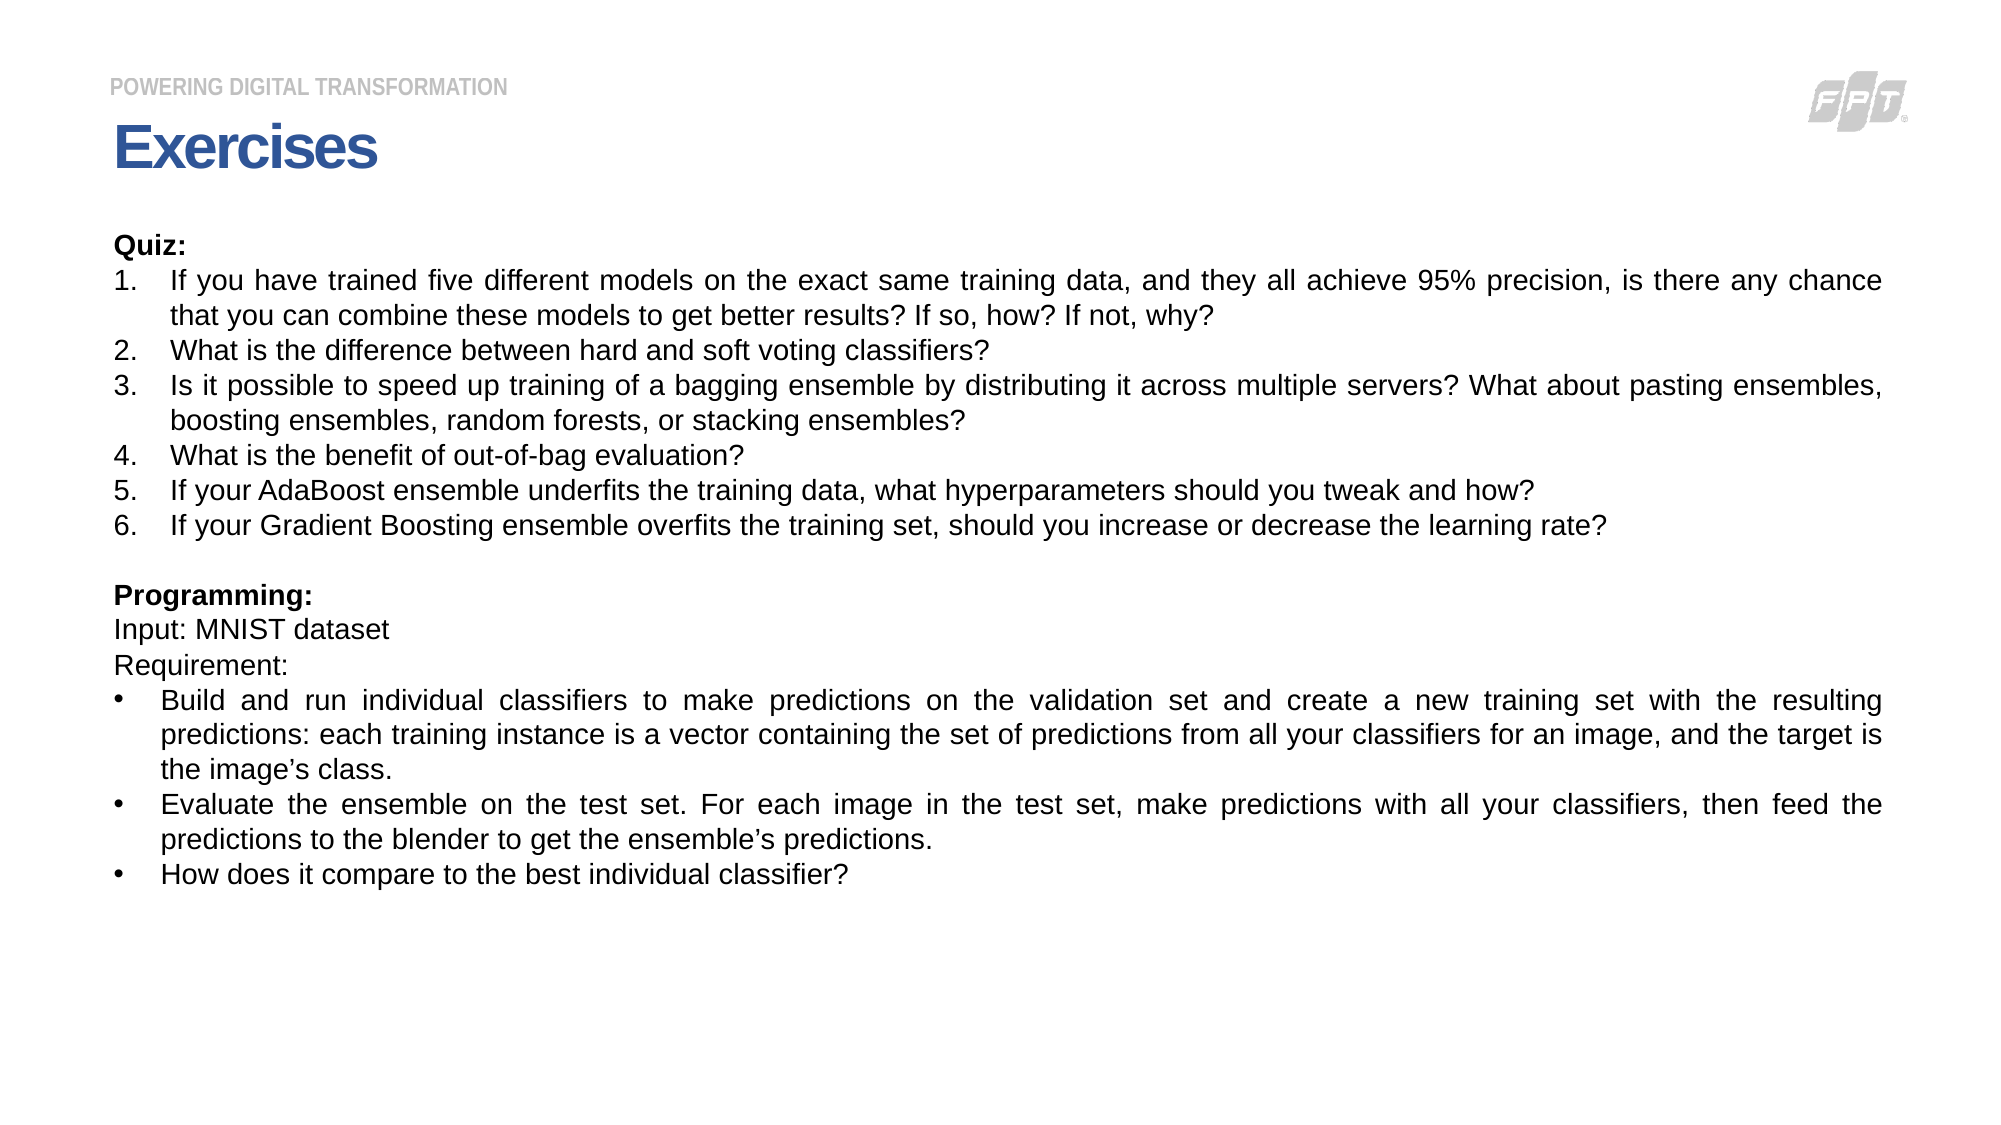

Exercises
Quiz:
If you have trained five different models on the exact same training data, and they all achieve 95% precision, is there any chance that you can combine these models to get better results? If so, how? If not, why?
What is the difference between hard and soft voting classifiers?
Is it possible to speed up training of a bagging ensemble by distributing it across multiple servers? What about pasting ensembles, boosting ensembles, random forests, or stacking ensembles?
What is the benefit of out-of-bag evaluation?
If your AdaBoost ensemble underfits the training data, what hyperparameters should you tweak and how?
If your Gradient Boosting ensemble overfits the training set, should you increase or decrease the learning rate?

Programming:
Input: MNIST dataset
Requirement:
Build and run individual classifiers to make predictions on the validation set and create a new training set with the resulting predictions: each training instance is a vector containing the set of predictions from all your classifiers for an image, and the target is the image’s class.
Evaluate the ensemble on the test set. For each image in the test set, make predictions with all your classifiers, then feed the predictions to the blender to get the ensemble’s predictions.
How does it compare to the best individual classifier?